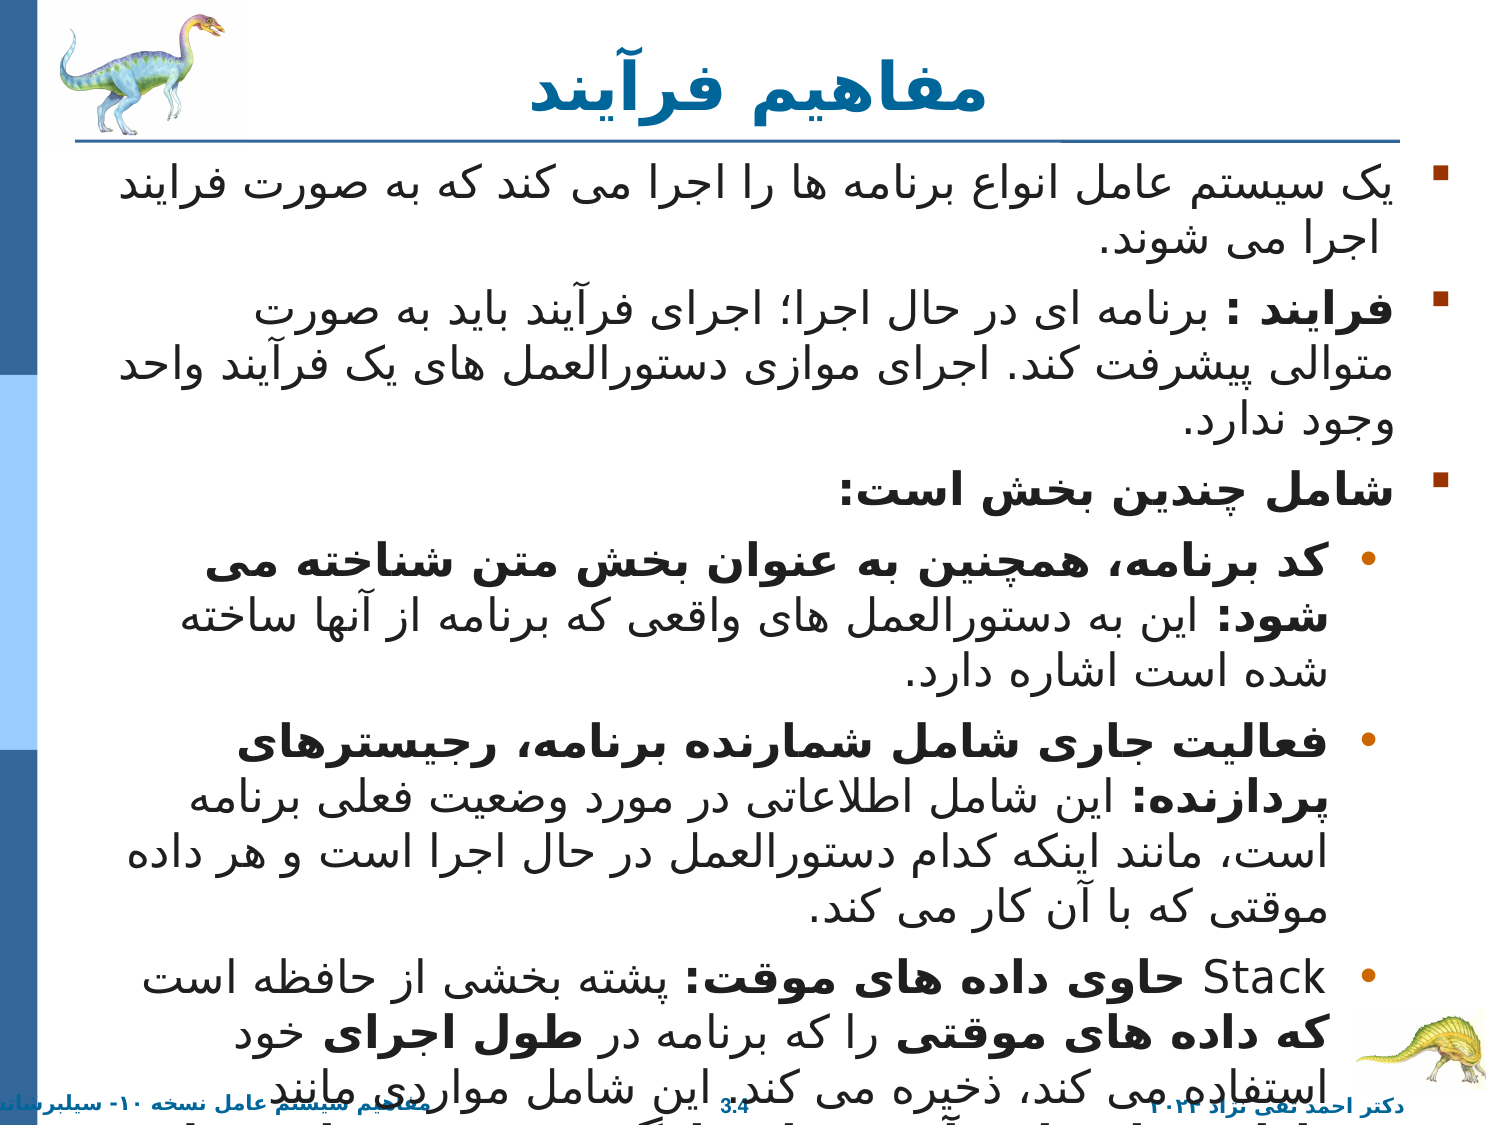

# مفاهیم فرآیند
یک سیستم عامل انواع برنامه ها را اجرا می کند که به صورت فرایند  اجرا می شوند.
فرایند : برنامه ای در حال اجرا؛ اجرای فرآیند باید به صورت متوالی پیشرفت کند. اجرای موازی دستورالعمل های یک فرآیند واحد وجود ندارد.
شامل چندین بخش است:
کد برنامه، همچنین به عنوان بخش متن شناخته می شود: این به دستورالعمل های واقعی که برنامه از آنها ساخته شده است اشاره دارد.
فعالیت جاری شامل شمارنده برنامه، رجیسترهای پردازنده: این شامل اطلاعاتی در مورد وضعیت فعلی برنامه است، مانند اینکه کدام دستورالعمل در حال اجرا است و هر داده موقتی که با آن کار می کند.
Stack حاوی داده های موقت: پشته بخشی از حافظه است که داده های موقتی را که برنامه در طول اجرای خود استفاده می کند، ذخیره می کند. این شامل مواردی مانند پارامترهای تابع، آدرس‌های بازگشت و متغیرهای محلی است.
بخش داده حاوی متغیرهای سراسری: این بخش داده هایی را ذخیره می کند که توسط قسمت های مختلف برنامه قابل دسترسی است.